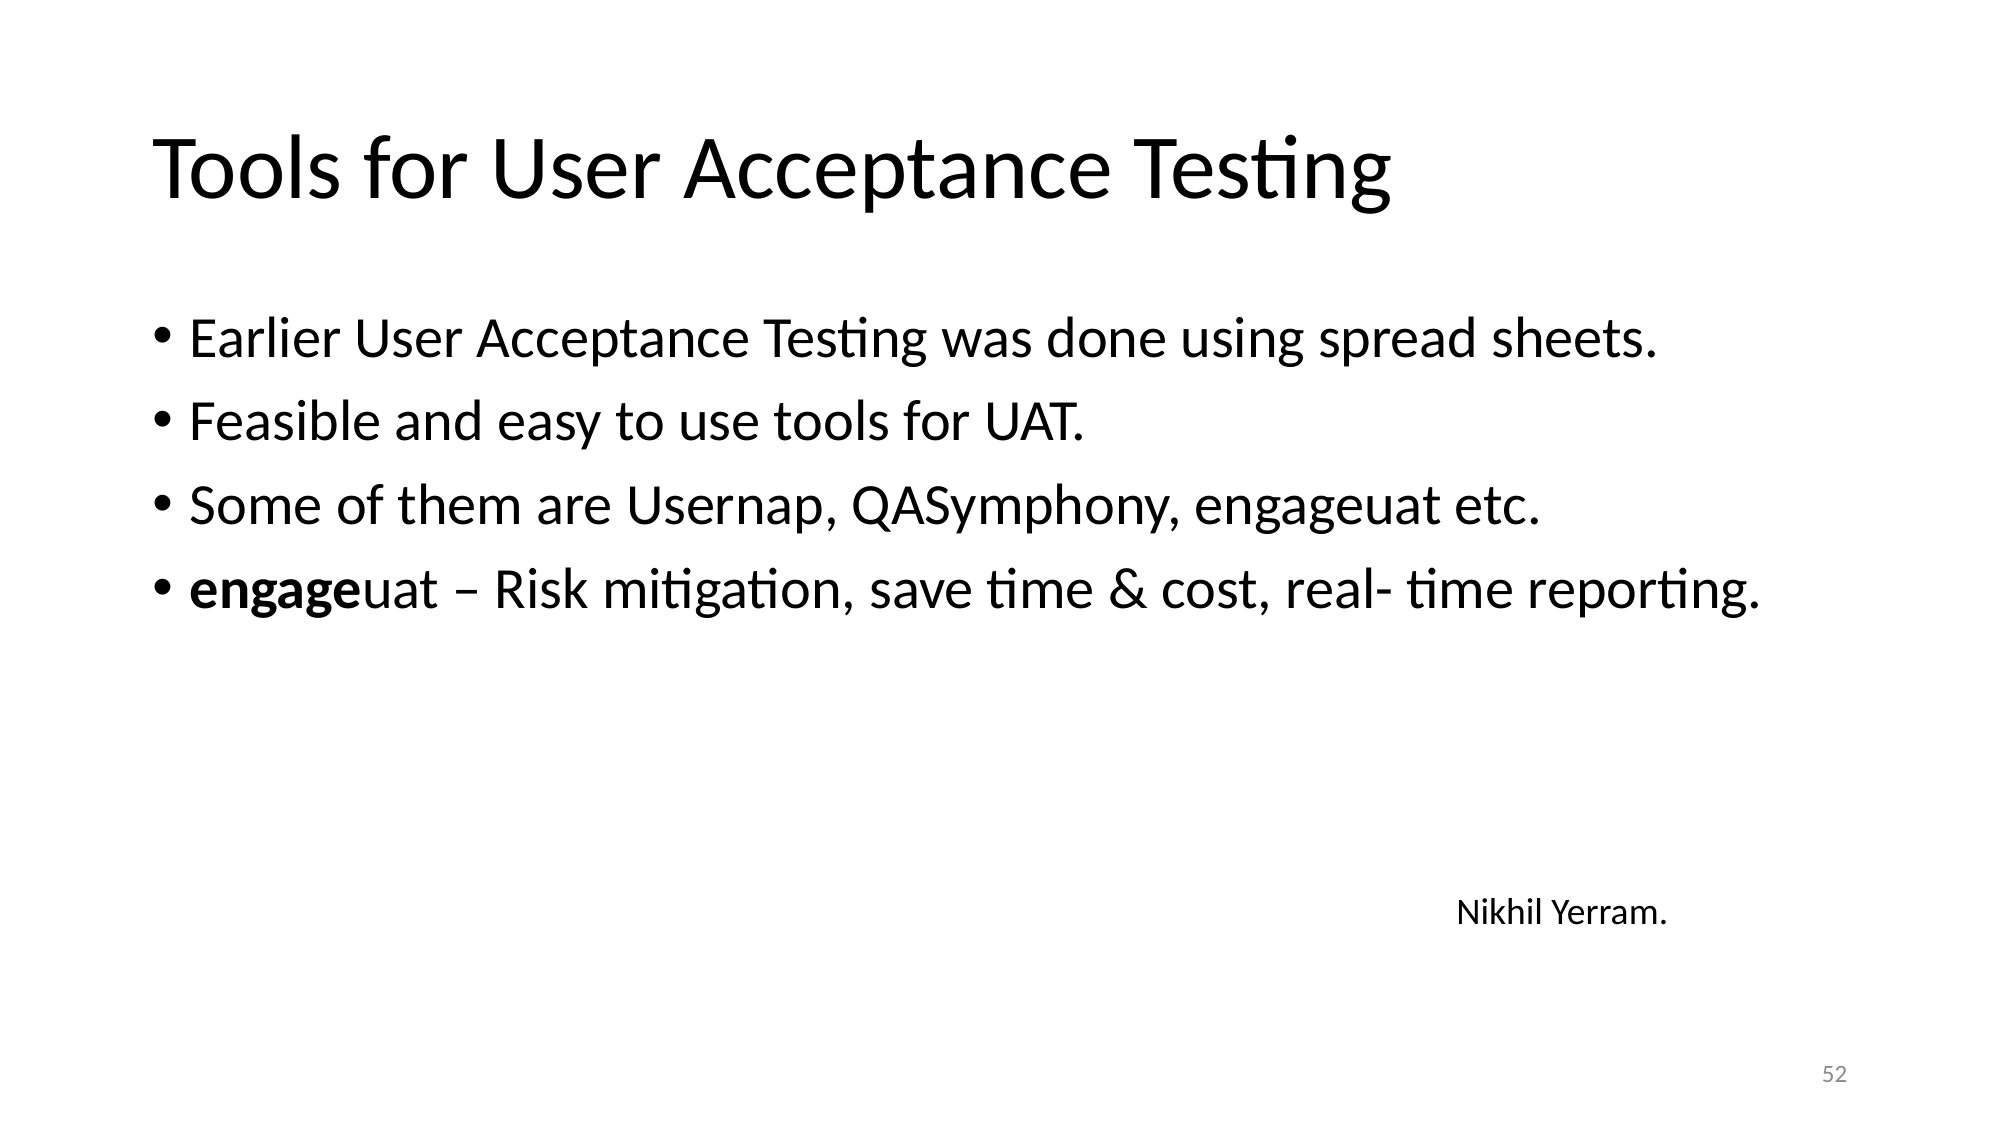

# Tools for User Acceptance Testing
Earlier User Acceptance Testing was done using spread sheets.
Feasible and easy to use tools for UAT.
Some of them are Usernap, QASymphony, engageuat etc.
engageuat – Risk mitigation, save time & cost, real- time reporting.

Nikhil Yerram.
52